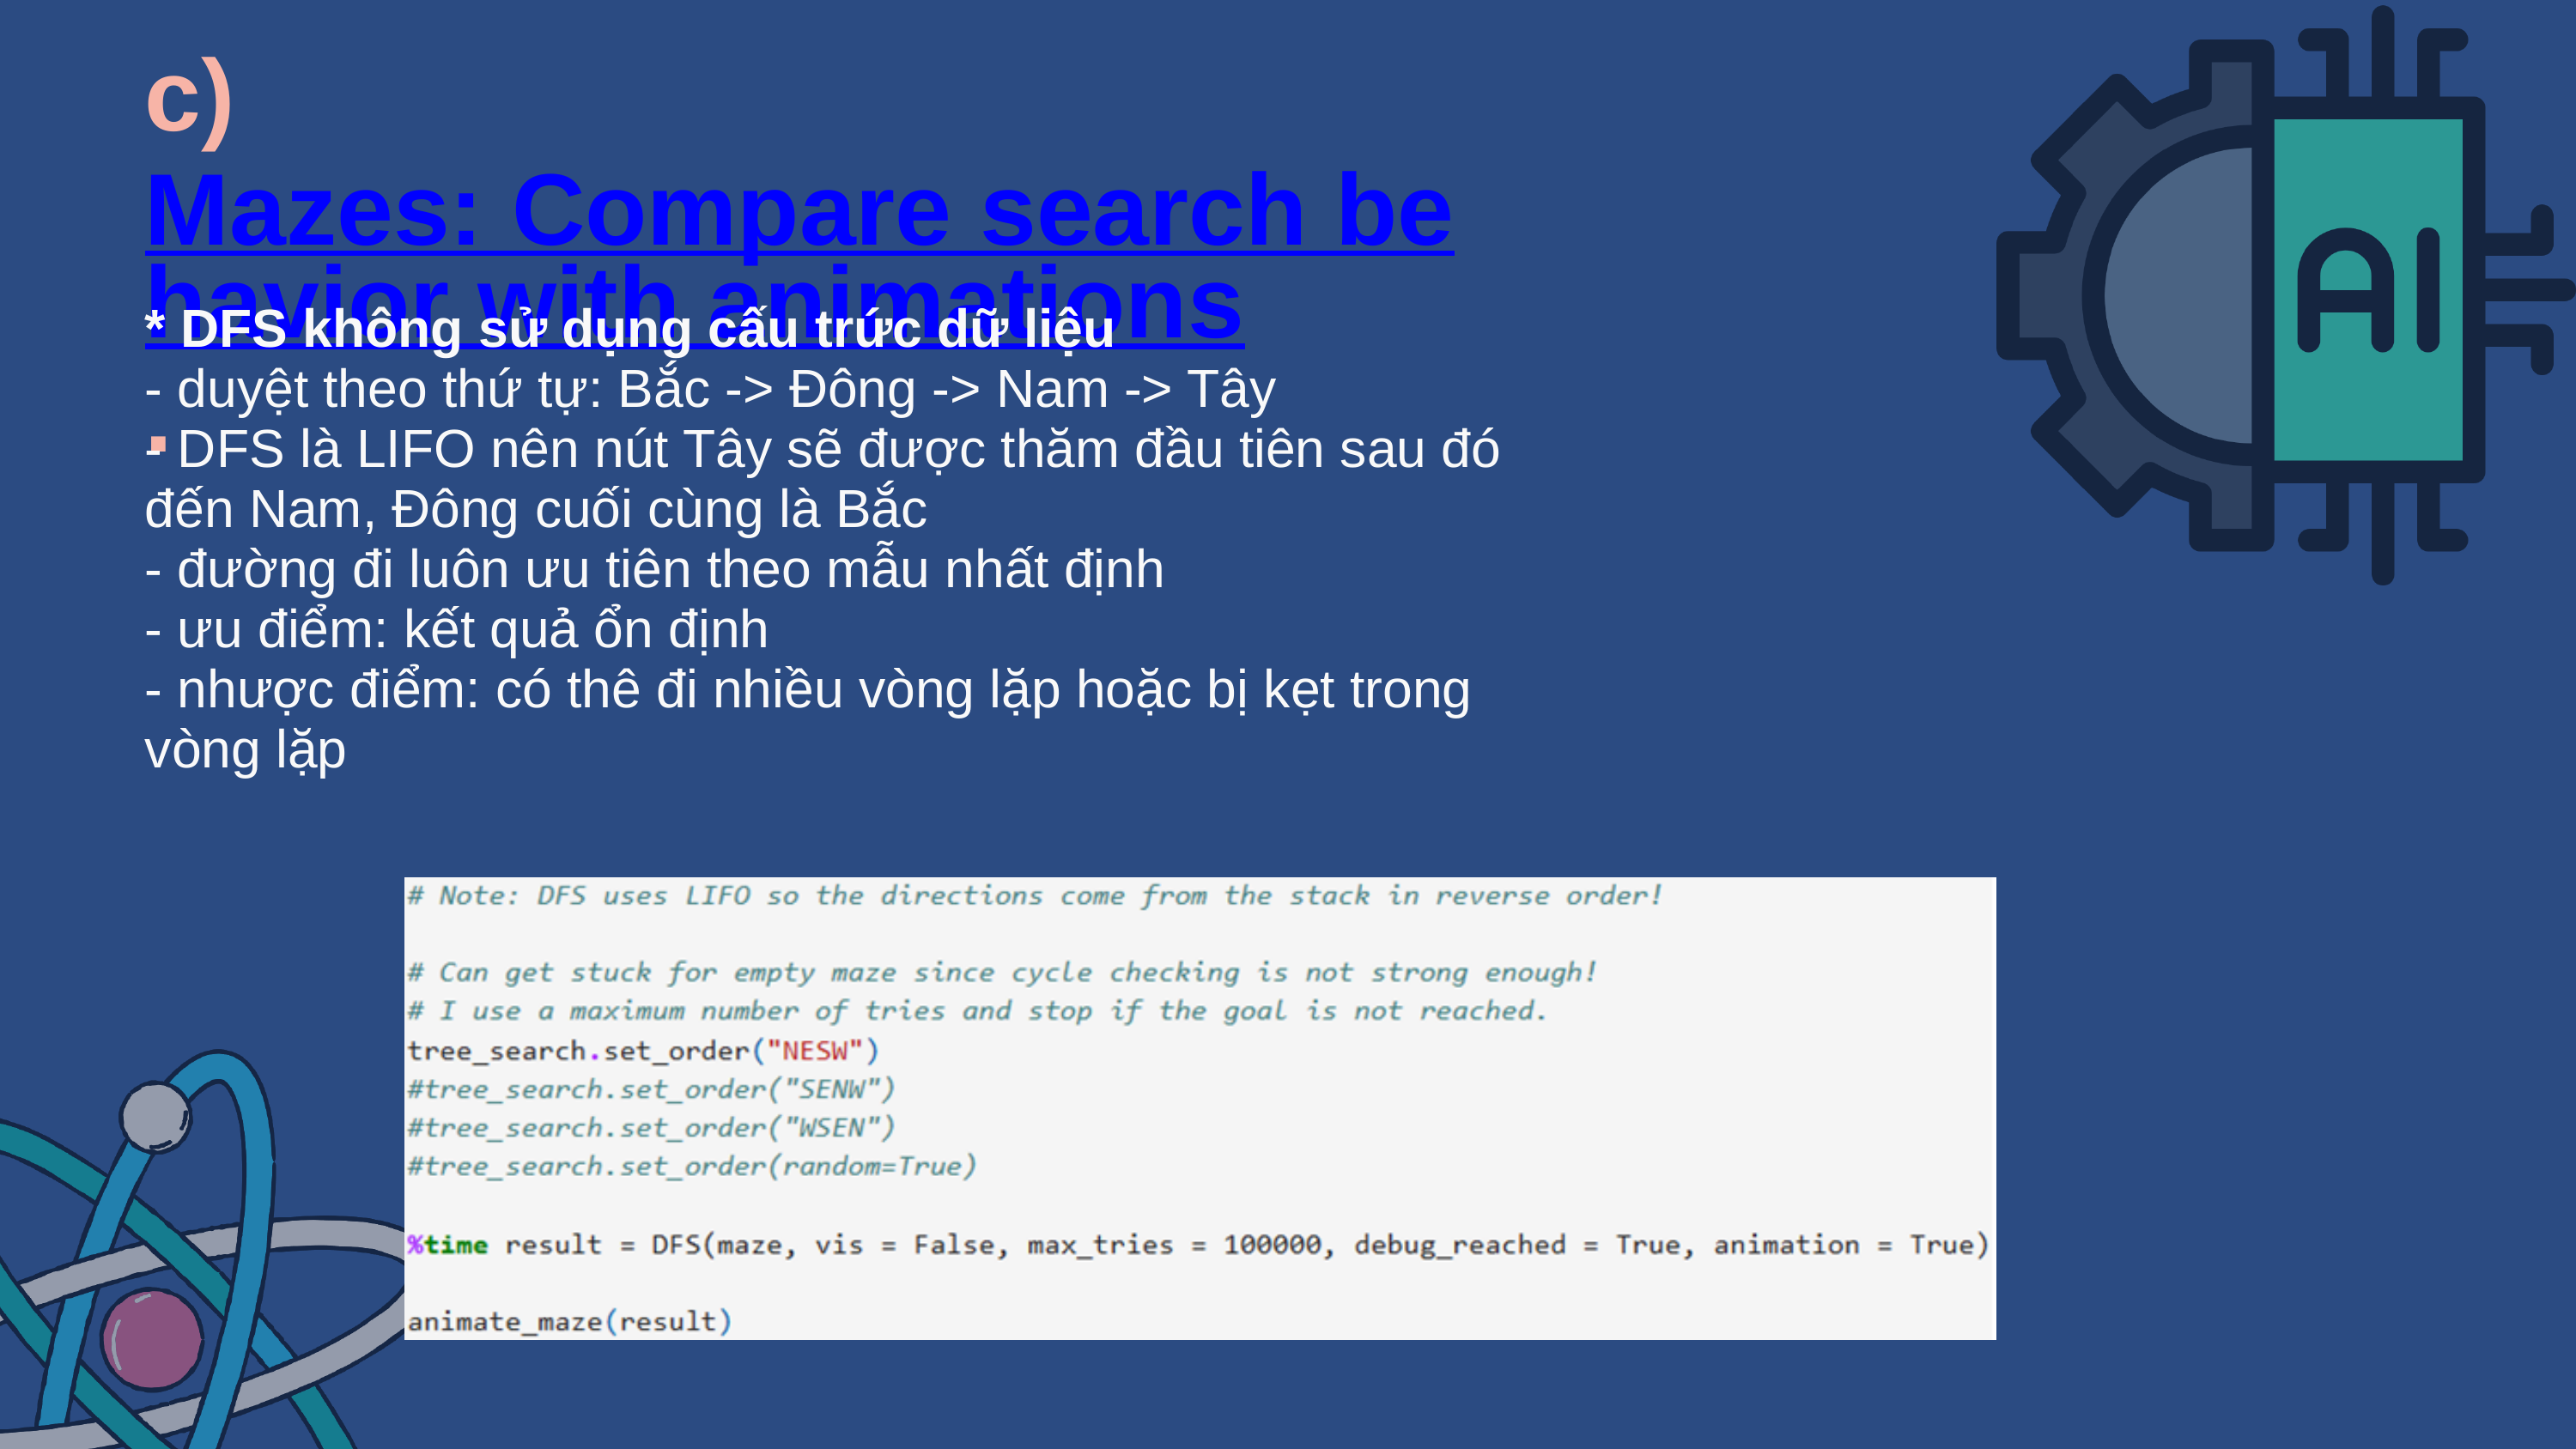

c) Mazes: Compare search behavior with animations.

* DFS không sử dụng cấu trức dữ liệu
- duyệt theo thứ tự: Bắc -> Đông -> Nam -> Tây
- DFS là LIFO nên nút Tây sẽ được thăm đầu tiên sau đó đến Nam, Đông cuối cùng là Bắc
- đường đi luôn ưu tiên theo mẫu nhất định
- ưu điểm: kết quả ổn định
- nhược điểm: có thê đi nhiều vòng lặp hoặc bị kẹt trong vòng lặp